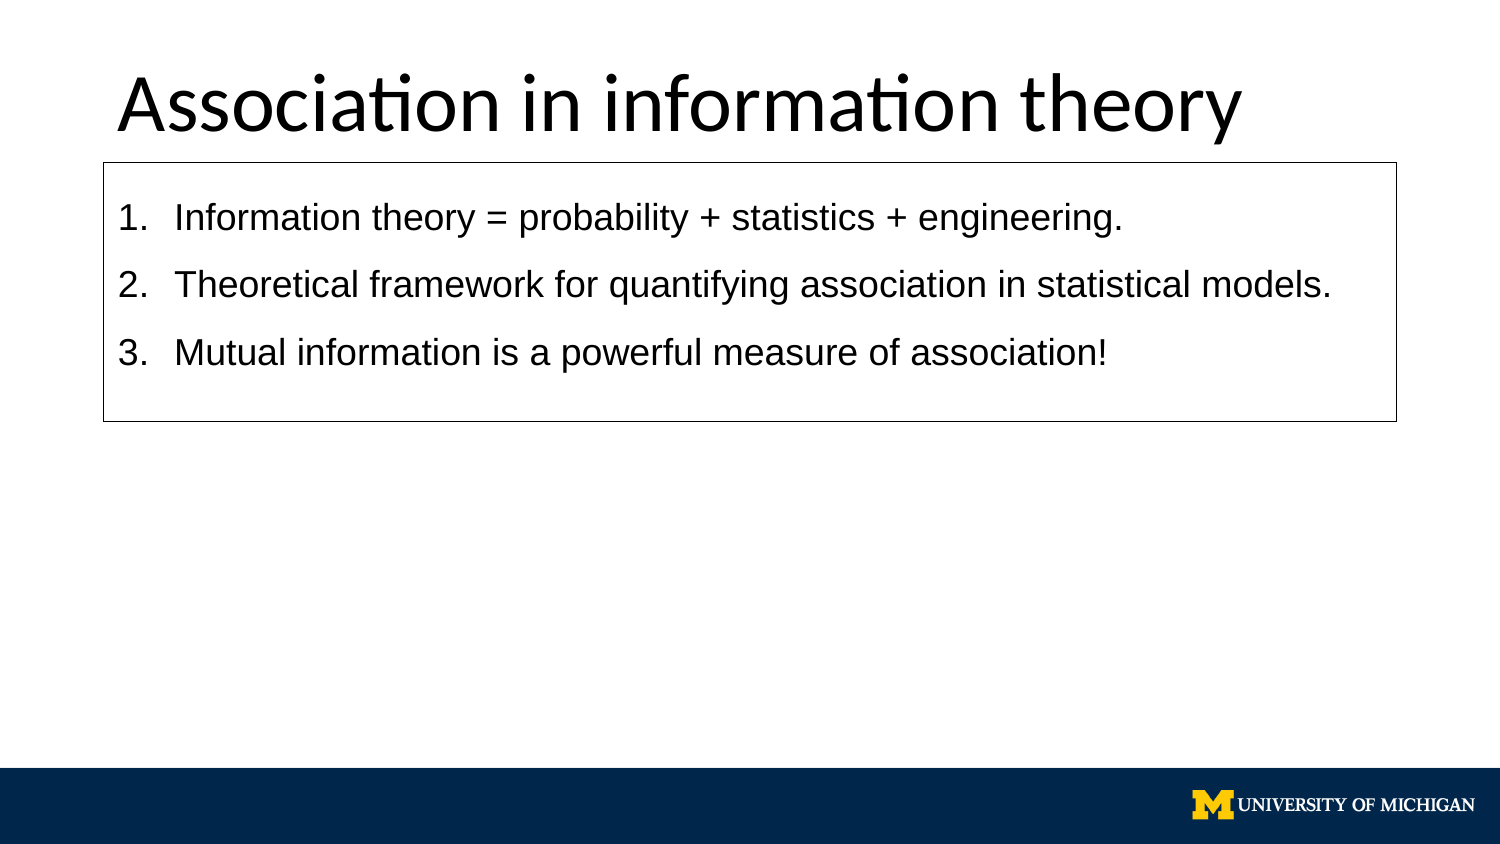

# Association in information theory
Information theory = probability + statistics + engineering.
Theoretical framework for quantifying association in statistical models.
Mutual information is a powerful measure of association!